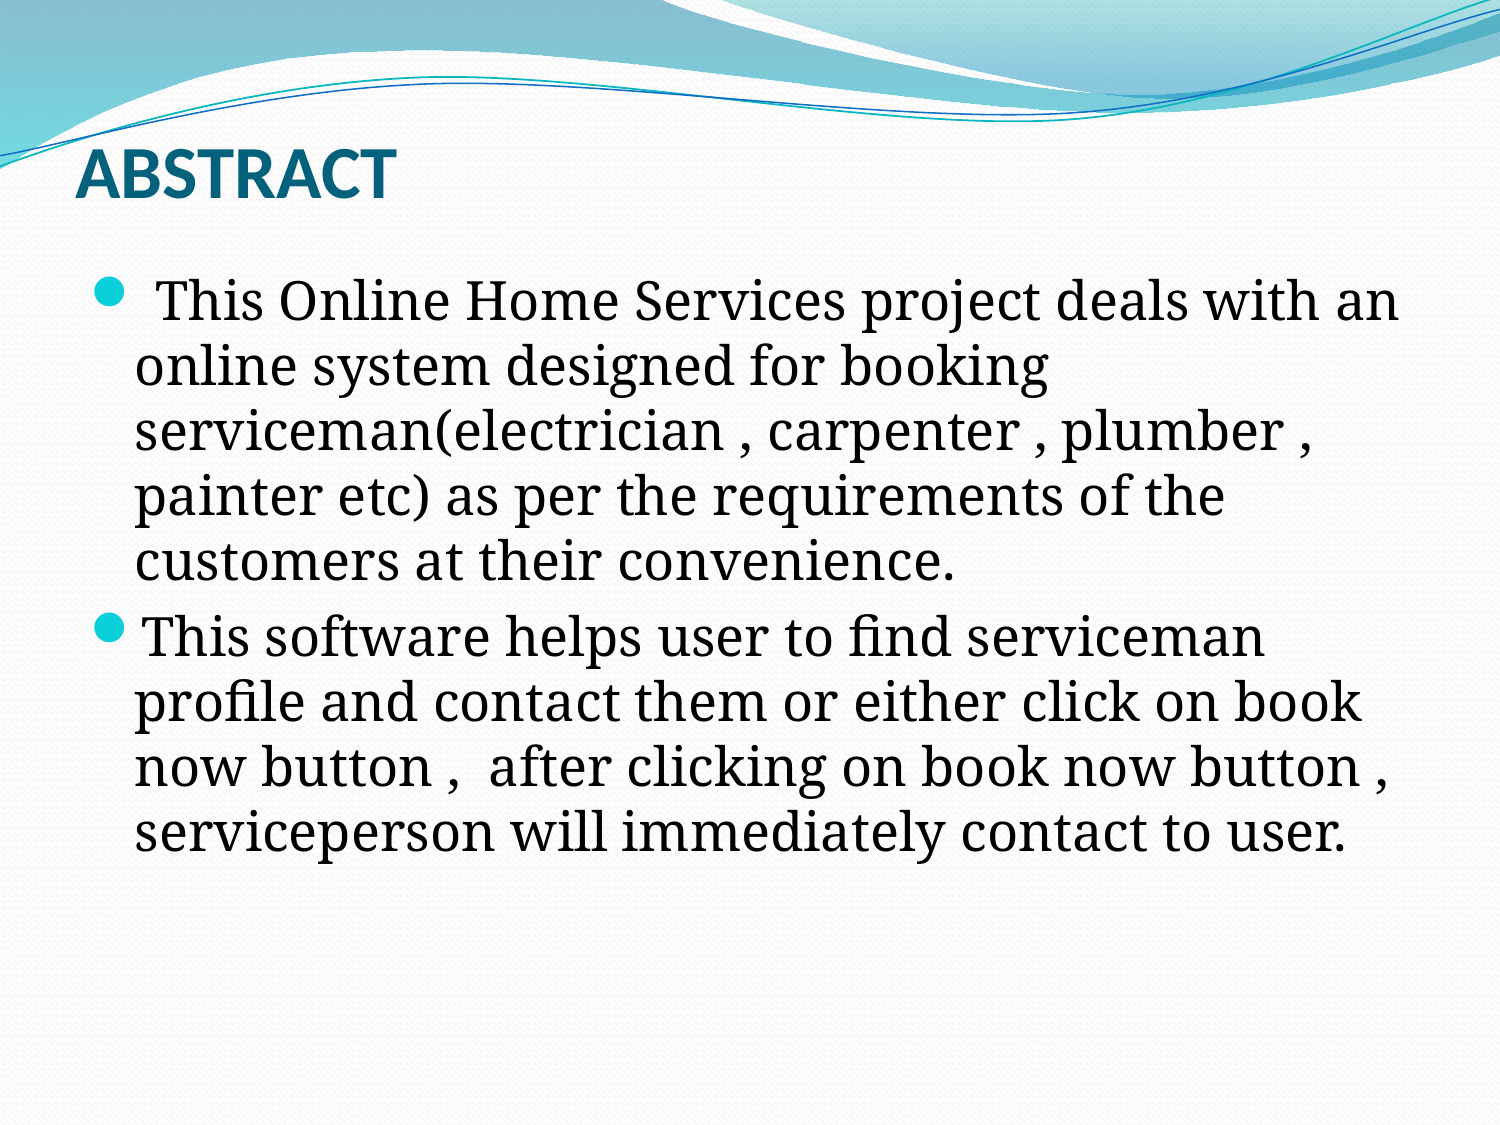

# ABSTRACT

 This Online Home Services project deals with an online system designed for booking serviceman(electrician , carpenter , plumber , painter etc) as per the requirements of the customers at their convenience.
This software helps user to find serviceman profile and contact them or either click on book now button ,  after clicking on book now button , serviceperson will immediately contact to user.